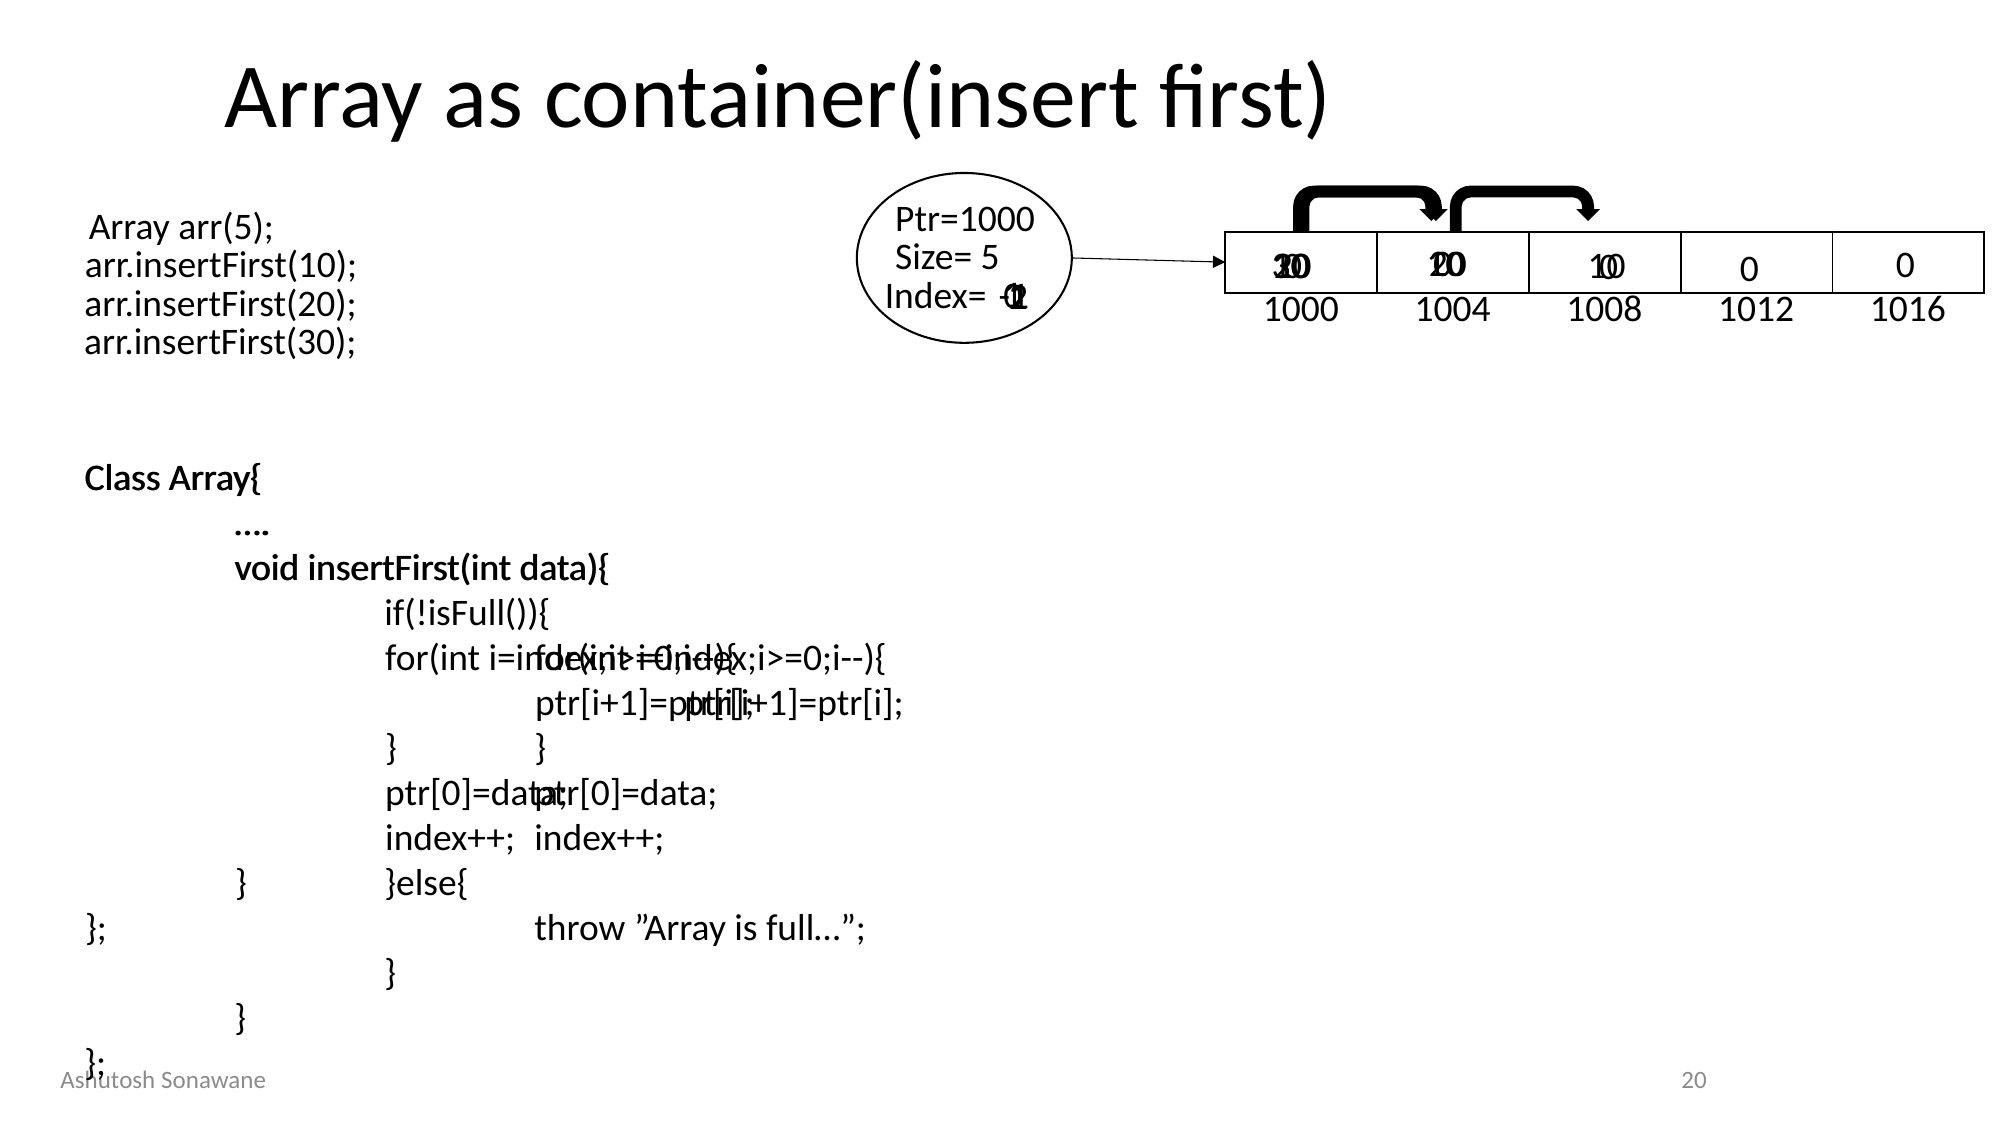

# Array as container(insert first)

Ptr=1000
Array arr(5);
Size= 5
10
|  |  |  |  |  |
| --- | --- | --- | --- | --- |
20
0
0
arr.insertFirst(10);
20
30
10
0
10
0
0
1
Index=
0
-1
2
arr.insertFirst(20);
| 1000 | 1004 | 1008 | 1012 | 1016 |
| --- | --- | --- | --- | --- |
arr.insertFirst(30);
Class Array{
	….
	void insertFirst(int data){
		if(!isFull()){
			for(int i=index;i>=0;i--){
				ptr[i+1]=ptr[i];
			}
			ptr[0]=data;
			index++;
		}else{
			throw ”Array is full…”;
		}
	}
};
Class Array{
	….
	void insertFirst(int data){

		for(int i=index;i>=0;i--){
			ptr[i+1]=ptr[i];
		}
		ptr[0]=data;
		index++;
	}
};
Ashutosh Sonawane
20